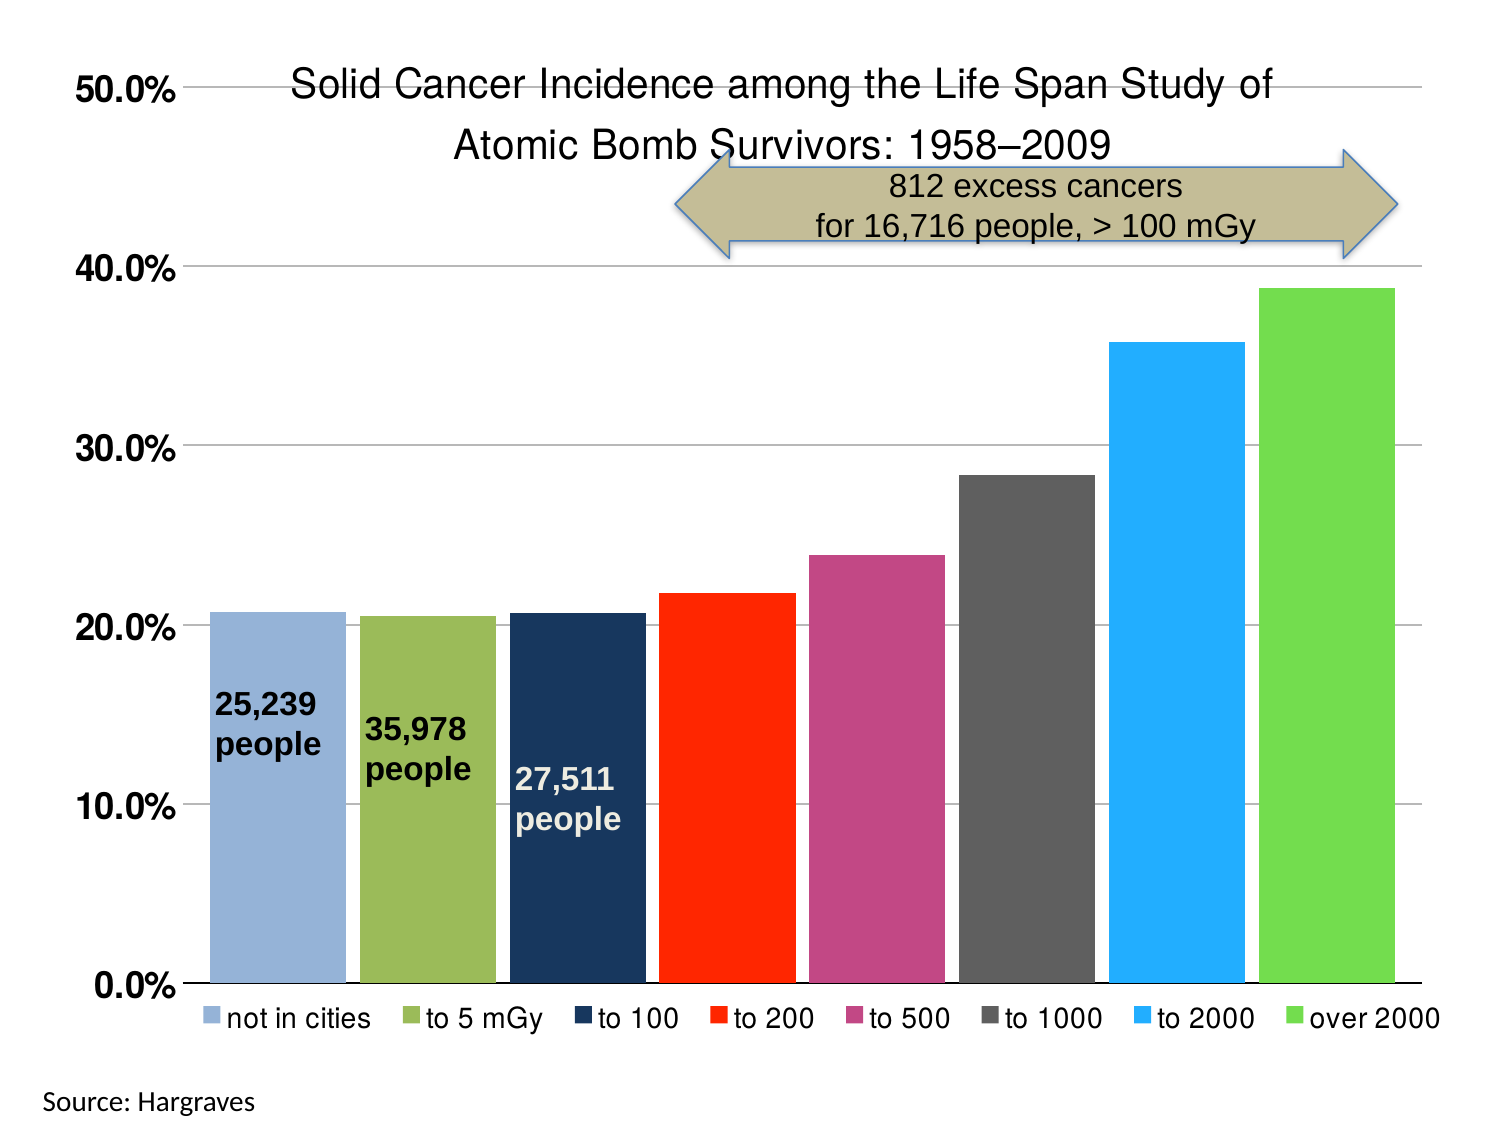

### Chart: Solid Cancer Incidence among the Life Span Study of Atomic Bomb Survivors: 1958–2009

| Category |  |  |  |  |  |  |  |  |
|---|---|---|---|---|---|---|---|---|
| Untitled 1 | 0.206902016720155 | 0.204847406748569 | 0.206244774817346 | 0.217554522702896 | 0.238609517381033 | 0.283482142857143 | 0.357827476038339 | 0.387878787878788 |
812 excess cancers
for 16,716 people, > 100 mGy
25,239 people
35,978people
27,511people
Source: Hargraves